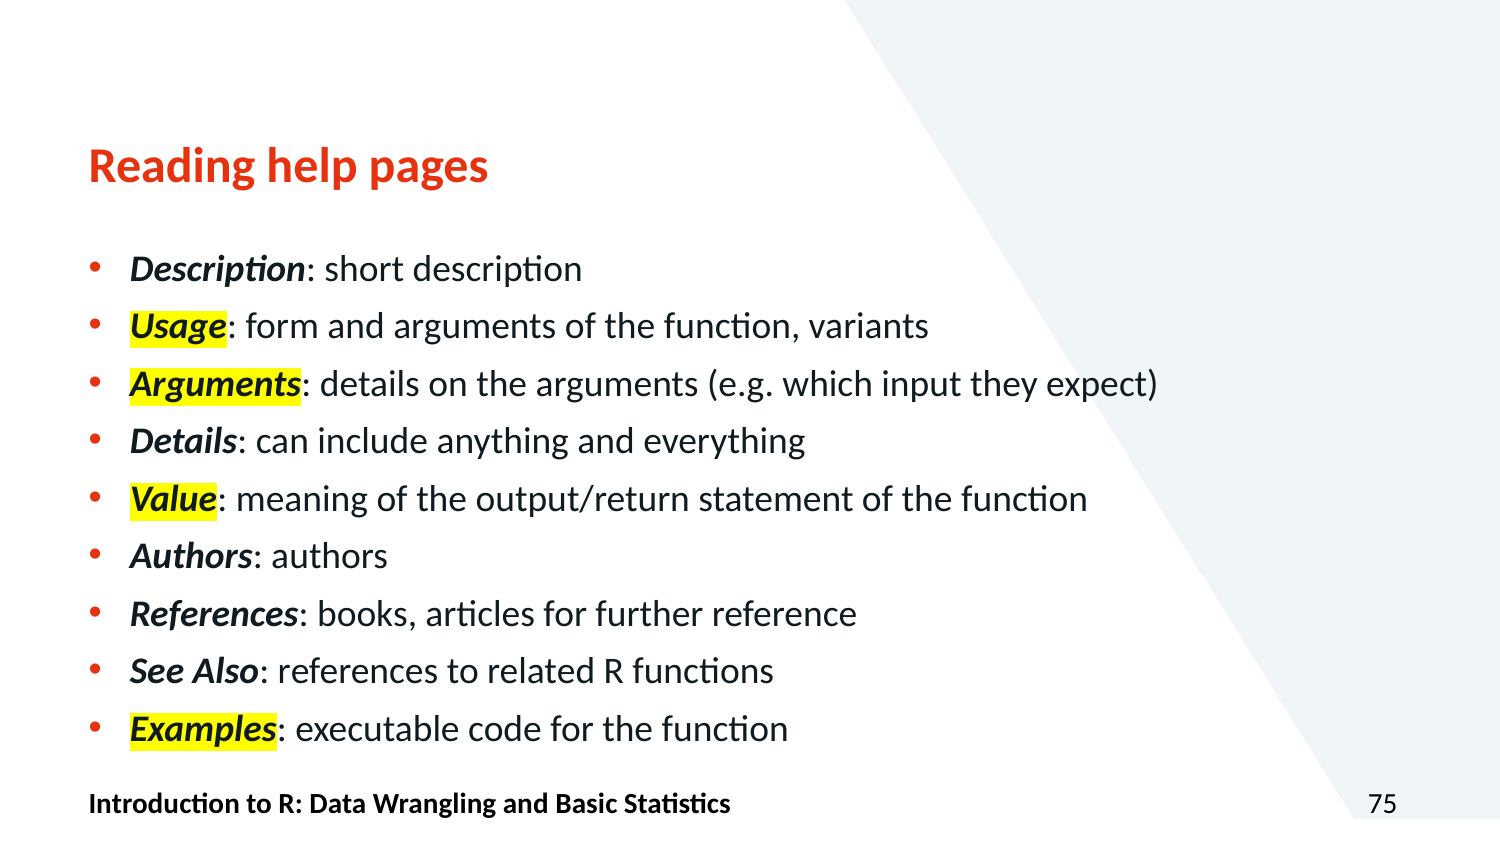

# Reading help pages
Description: short description
Usage: form and arguments of the function, variants
Arguments: details on the arguments (e.g. which input they expect)
Details: can include anything and everything
Value: meaning of the output/return statement of the function
Authors: authors
References: books, articles for further reference
See Also: references to related R functions
Examples: executable code for the function
Introduction to R: Data Wrangling and Basic Statistics
75